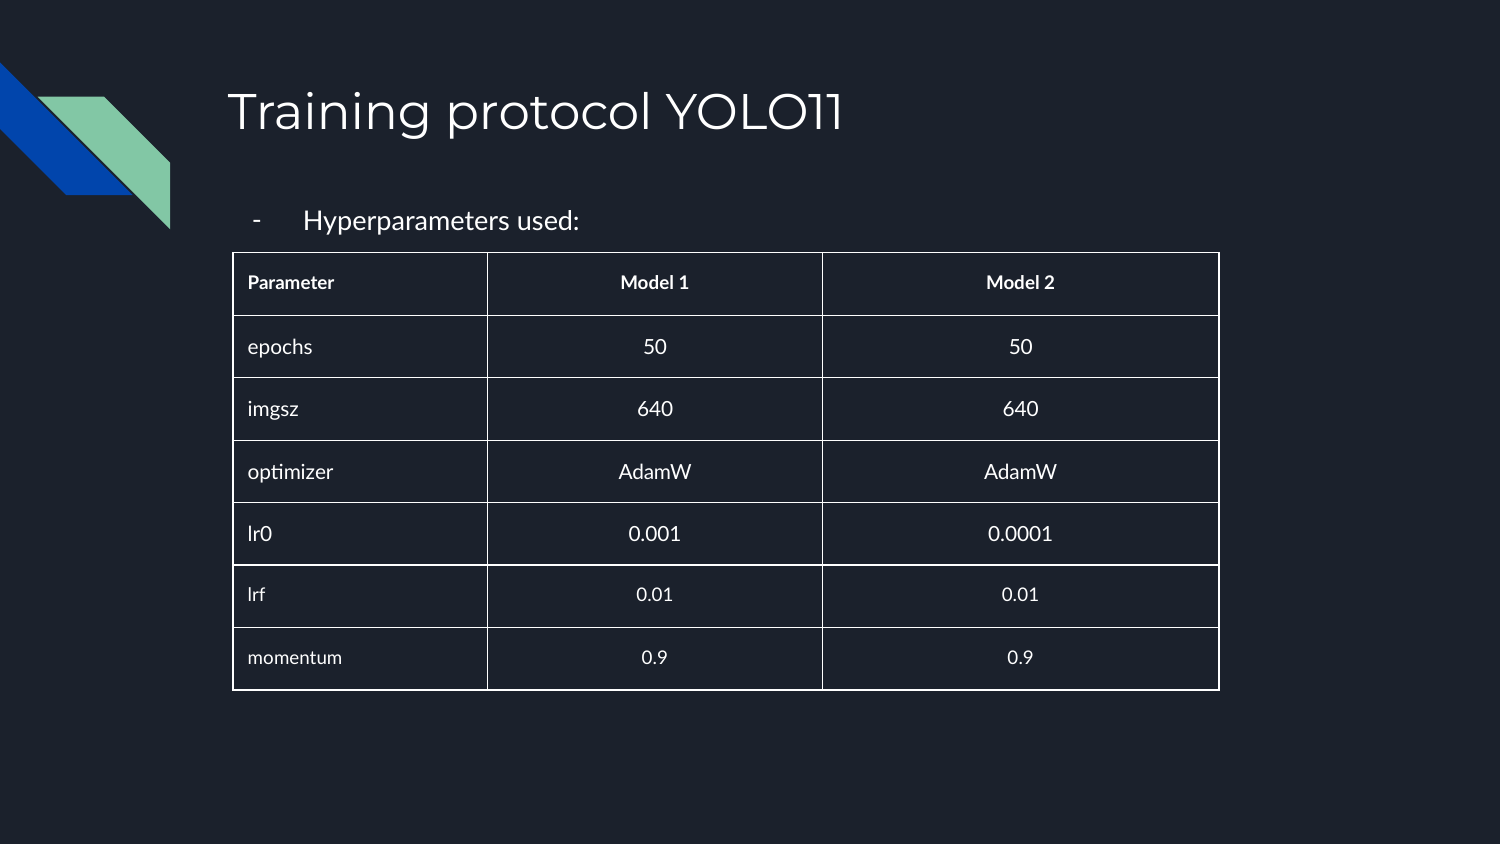

# Training protocol YOLO11
Hyperparameters used:

| Parameter | Model 1 | Model 2 |
| --- | --- | --- |
| epochs | 50 | 50 |
| imgsz | 640 | 640 |
| optimizer | AdamW | AdamW |
| lr0 | 0.001 | 0.0001 |
| lrf | 0.01 | 0.01 |
| momentum | 0.9 | 0.9 |